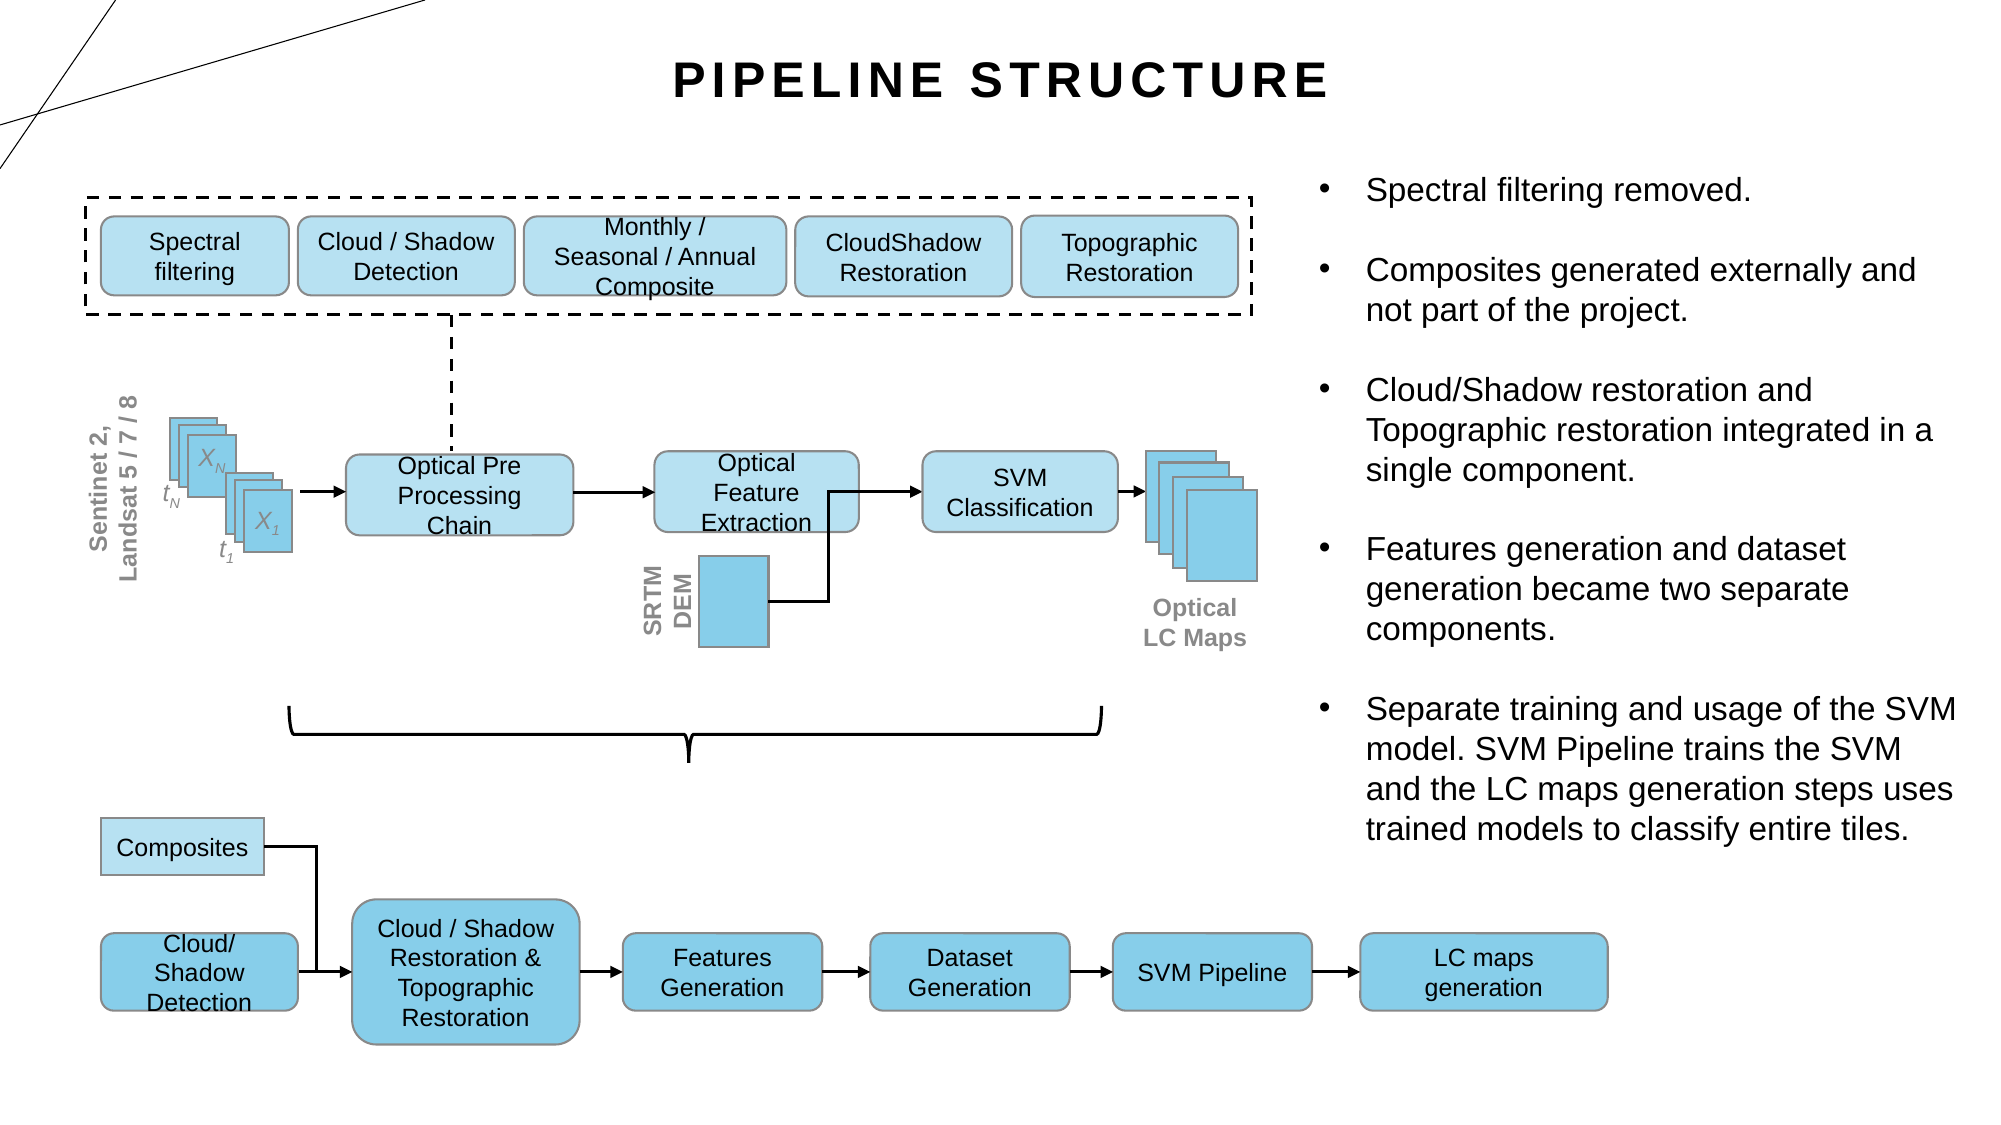

# pipeline structure
Spectral filtering removed.

Composites generated externally and not part of the project.

Cloud/Shadow restoration and Topographic restoration integrated in a single component.

Features generation and dataset generation became two separate components.

Separate training and usage of the SVM model. SVM Pipeline trains the SVM and the LC maps generation steps uses trained models to classify entire tiles.

Topographic
Restoration
Spectral filtering
Cloud / Shadow Detection
Monthly / Seasonal / Annual Composite
CloudShadow
Restoration

XN
Sentinet 2,
Landsat 5 / 7 / 8
Optical Feature
Extraction

SVM
Classification
Optical Pre Processing Chain
tN

X1
t1

SRTM
DEM
Optical LC Maps
Composites
Cloud / Shadow Restoration & Topographic Restoration
LC maps generation
SVM Pipeline
Cloud/Shadow Detection
Dataset Generation
Features Generation